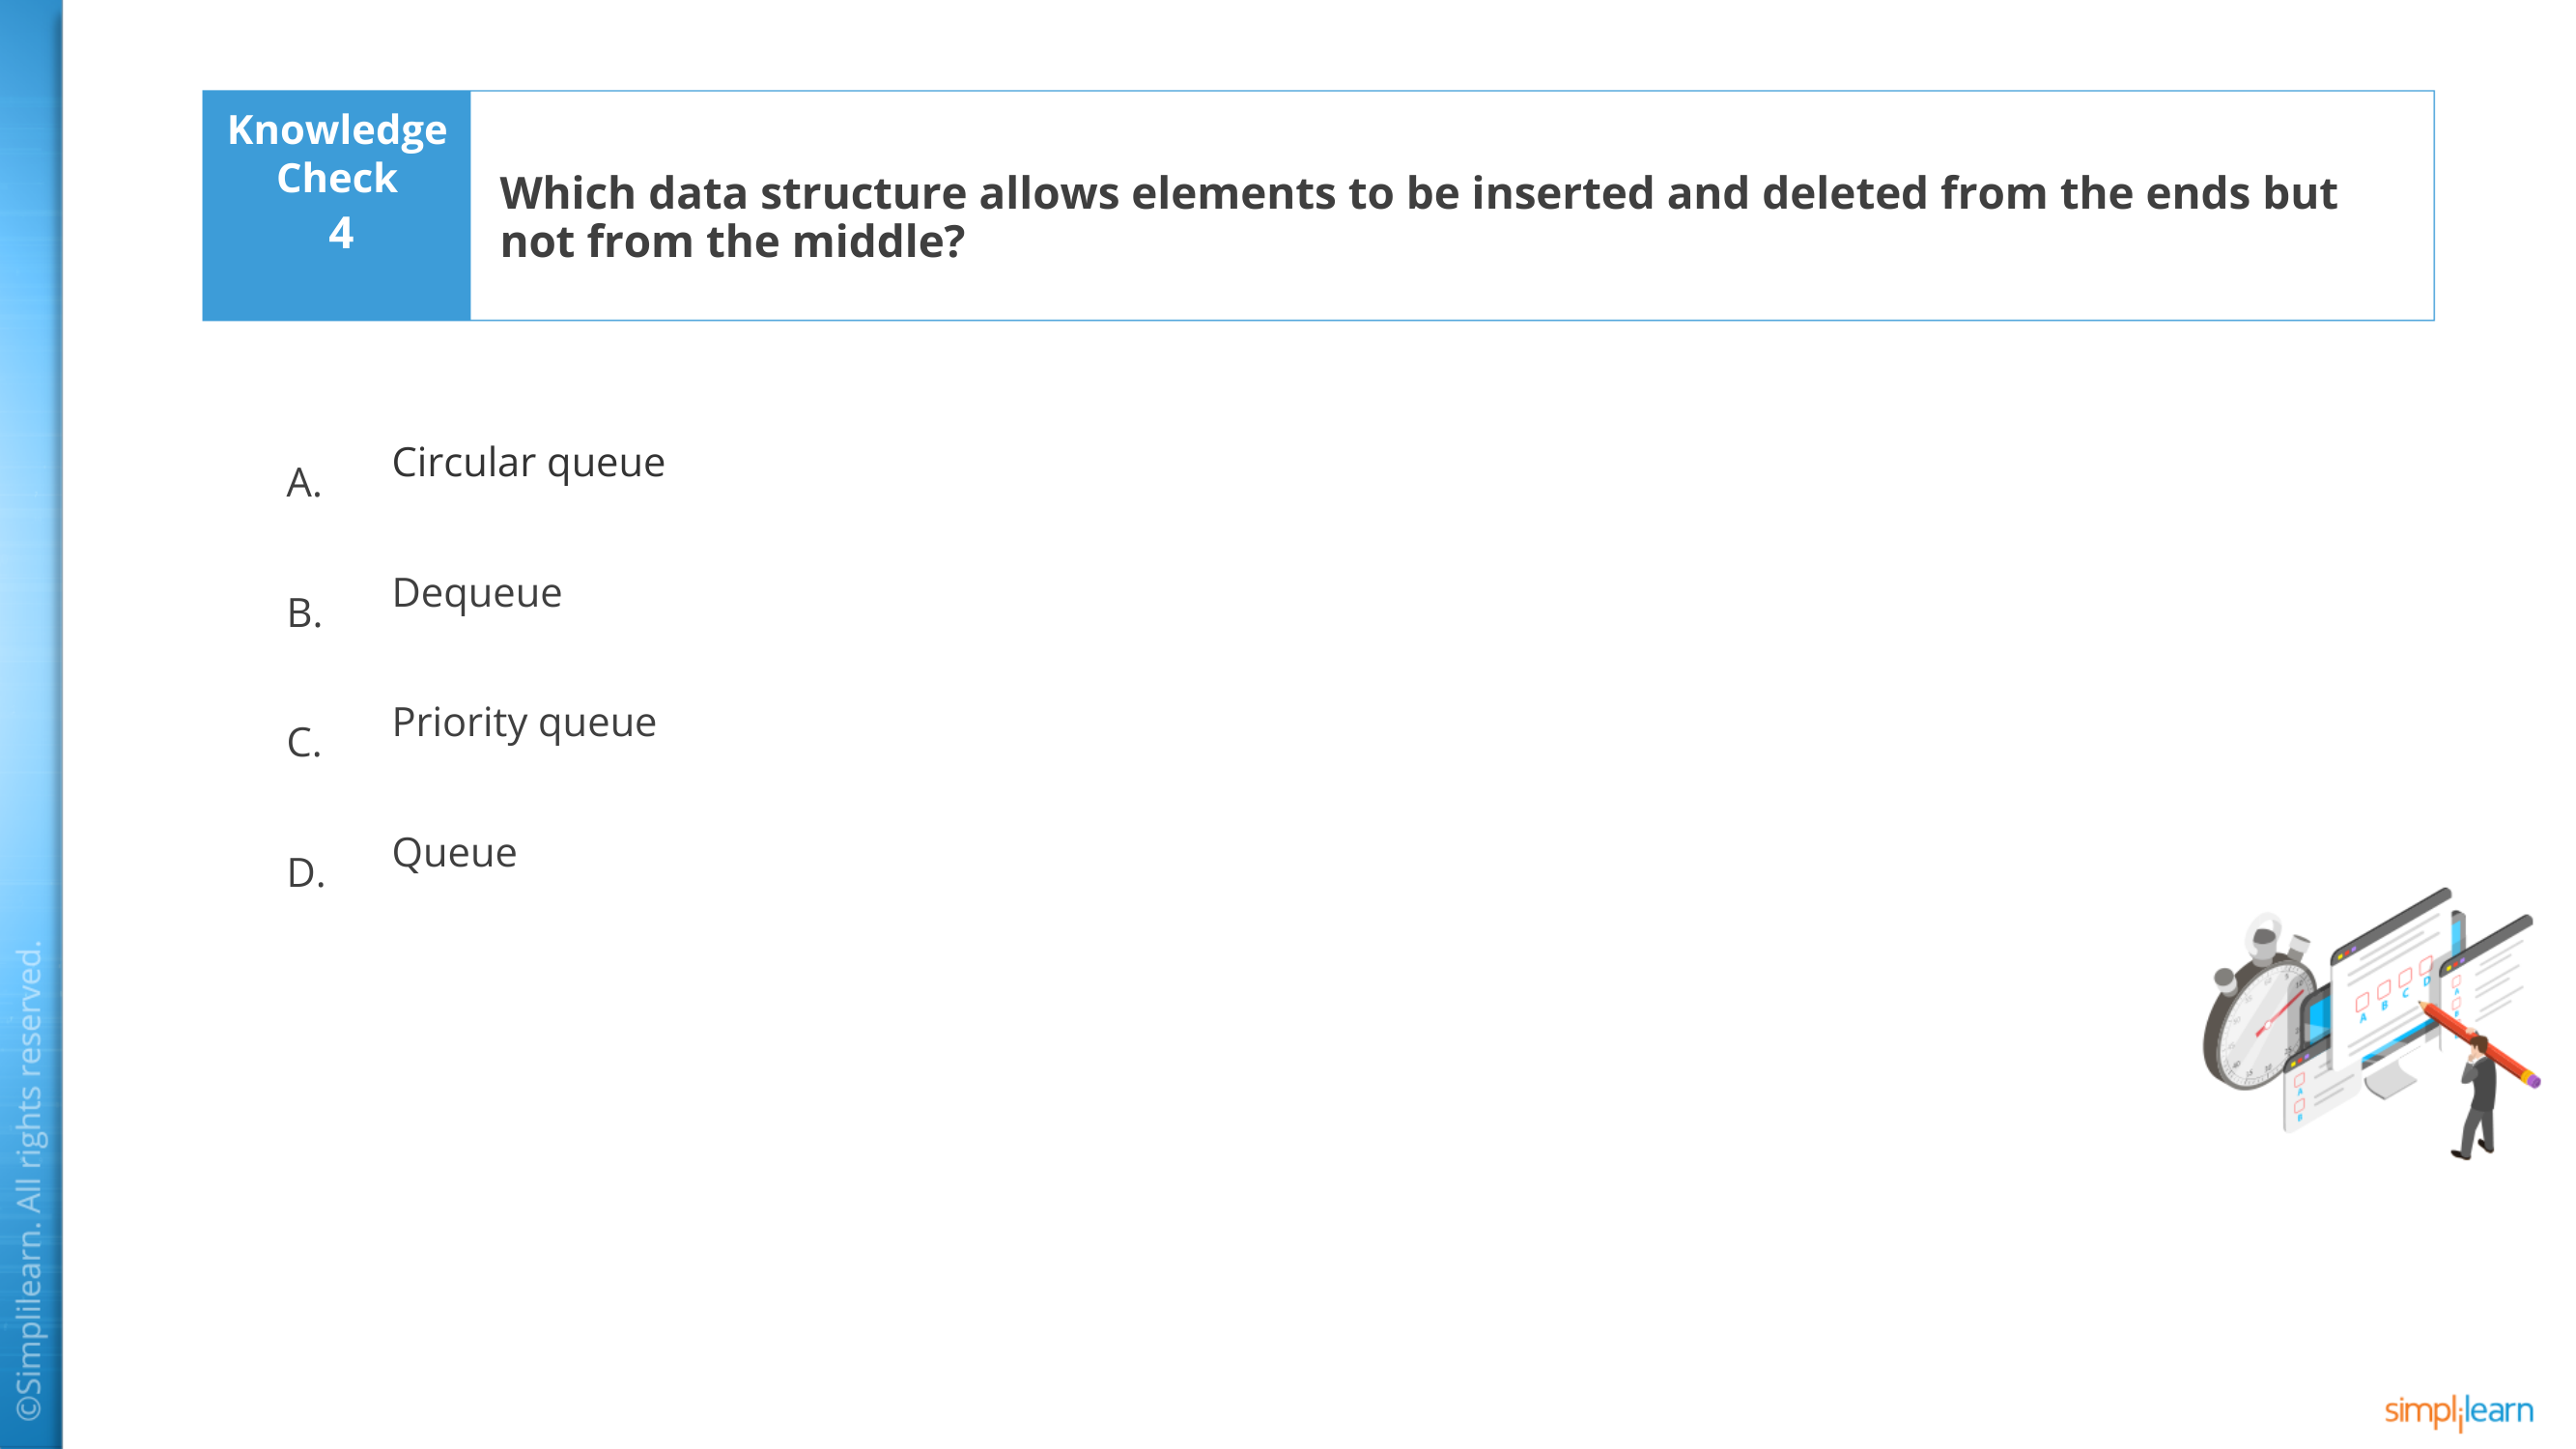

Which data structure allows elements to be inserted and deleted from the ends but not from the middle?

4
Circular queue
Dequeue
Priority queue
Queue